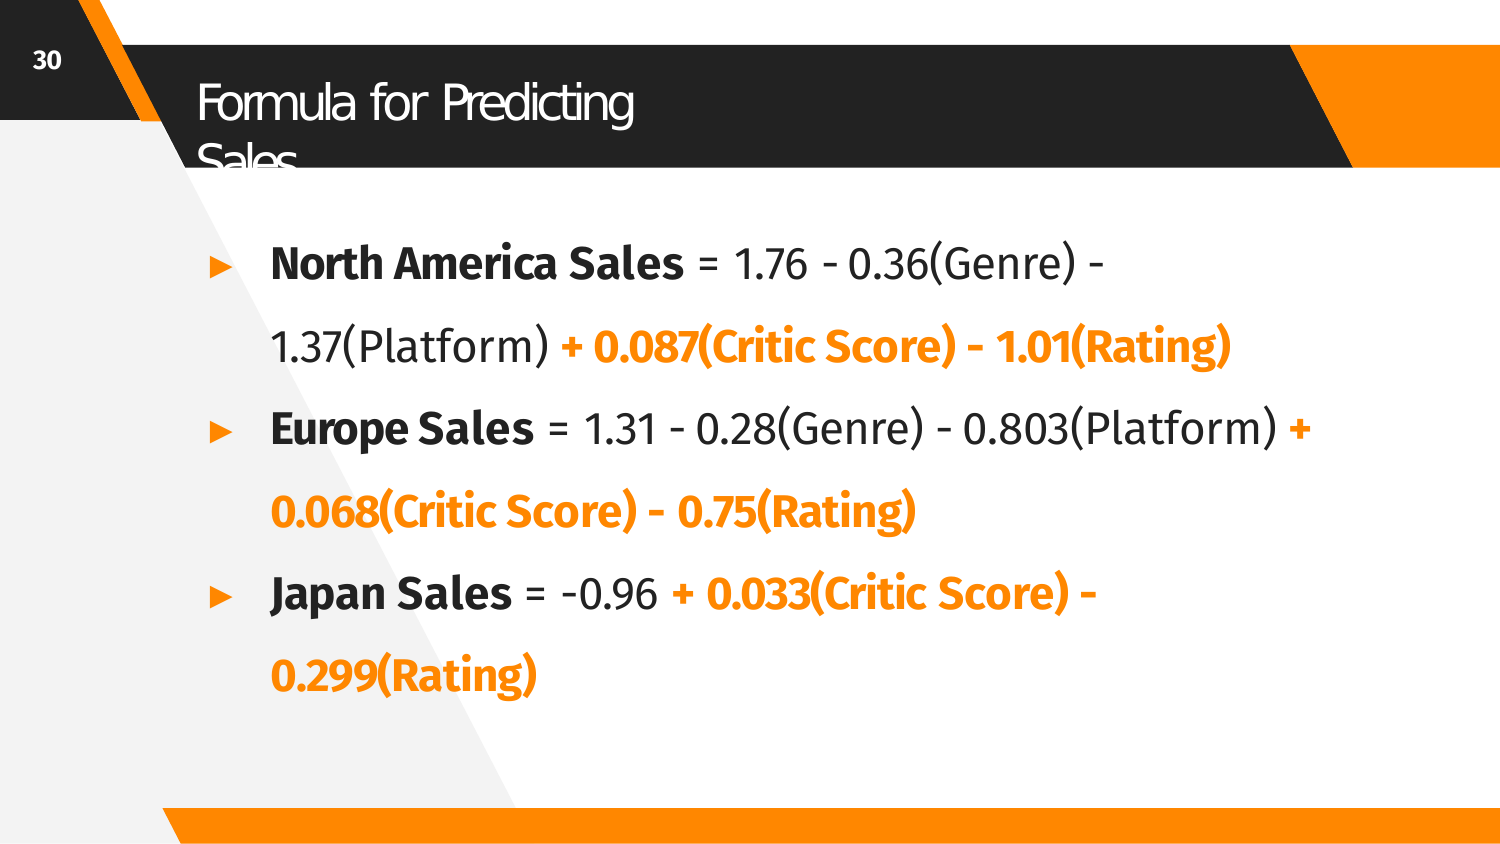

30
# Formula for Predicting Sales
▸	North America Sales = 1.76 - 0.36(Genre) -  1.37(Platform) + 0.087(Critic Score) - 1.01(Rating)
▸	Europe Sales = 1.31 - 0.28(Genre) - 0.803(Platform) +  0.068(Critic Score) - 0.75(Rating)
▸	Japan Sales = -0.96 + 0.033(Critic Score) -  0.299(Rating)